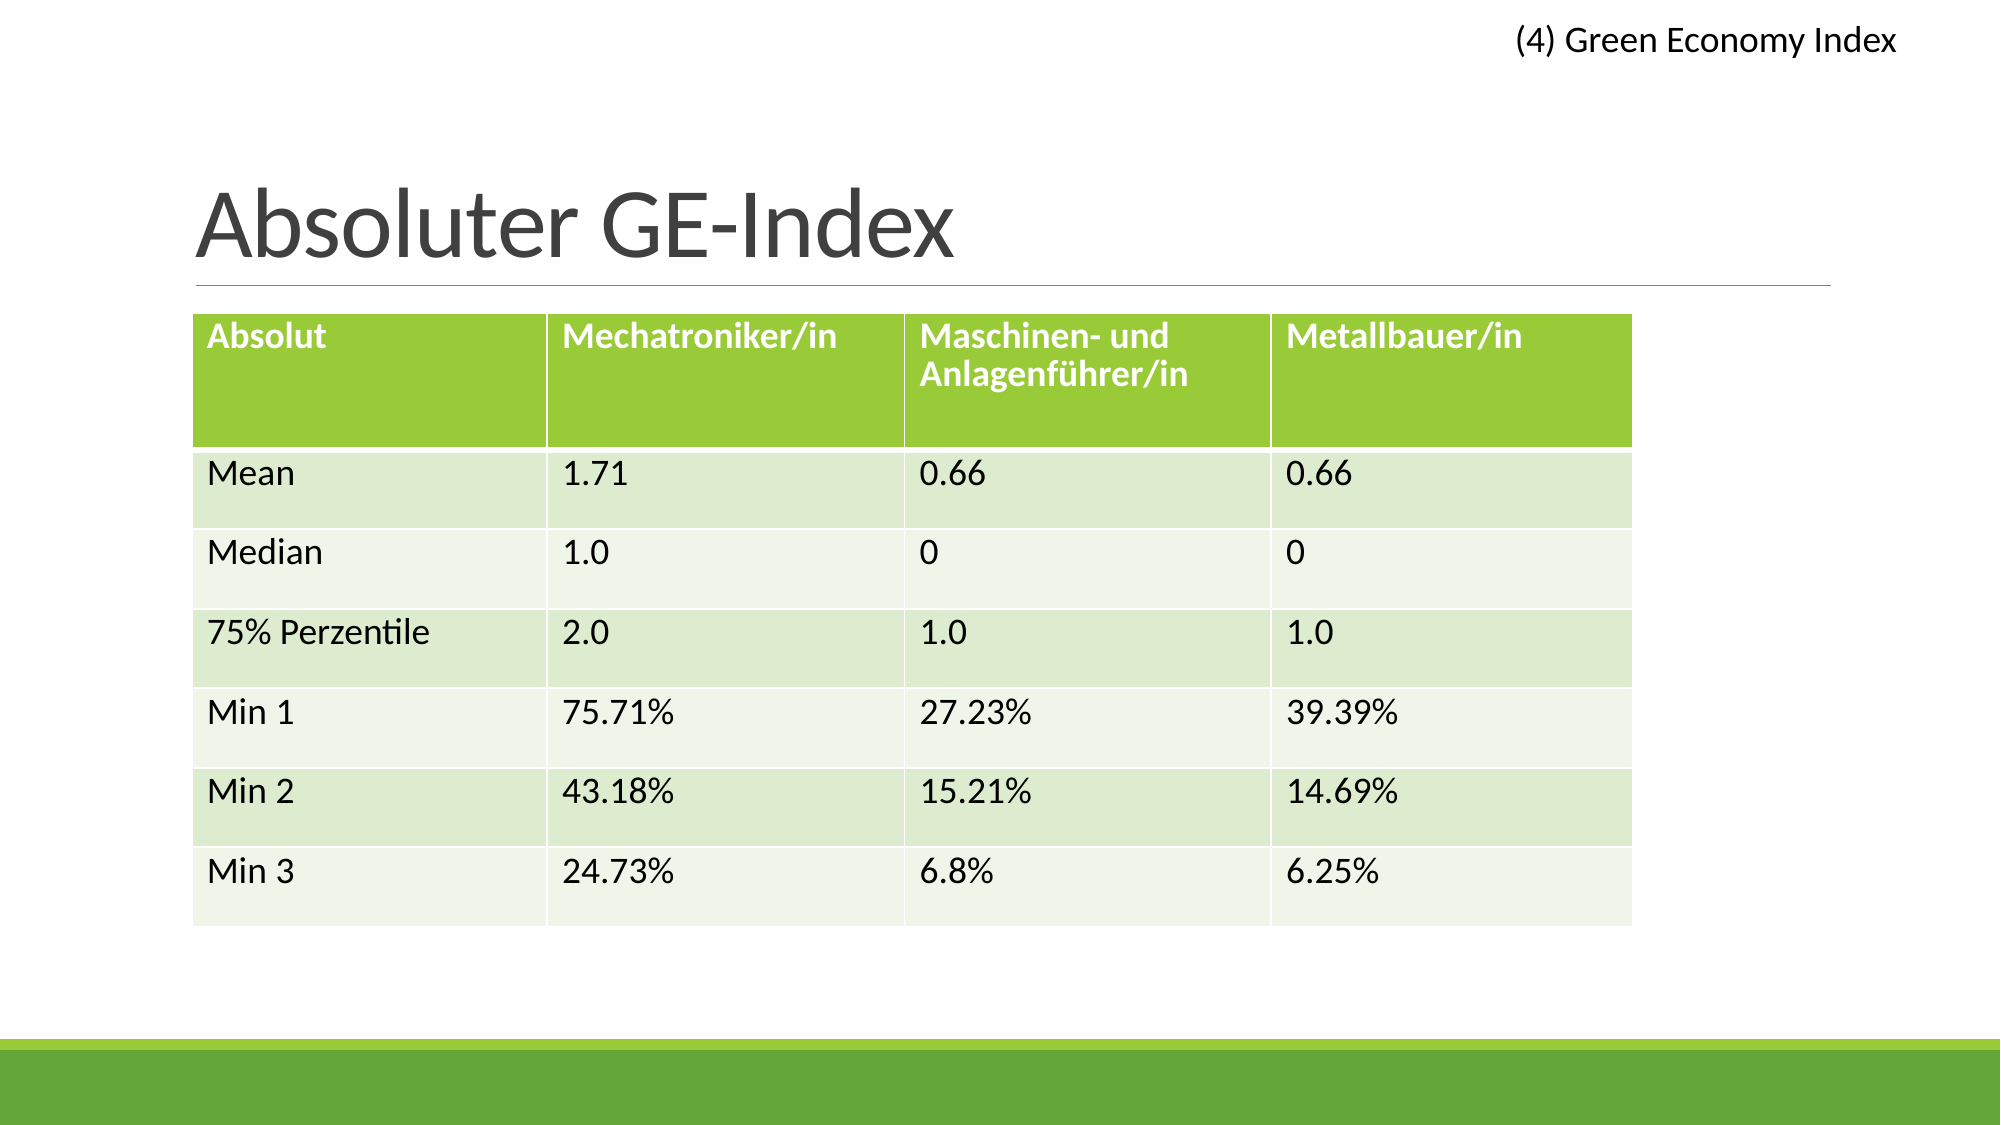

(4) Green Economy Index
# Absoluter GE-Index
| Absolut | Mechatroniker/in | Maschinen- und Anlagenführer/in | Metallbauer/in |
| --- | --- | --- | --- |
| Mean | 1.71 | 0.66 | 0.66 |
| Median | 1.0 | 0 | 0 |
| 75% Perzentile | 2.0 | 1.0 | 1.0 |
| Min 1 | 75.71% | 27.23% | 39.39% |
| Min 2 | 43.18% | 15.21% | 14.69% |
| Min 3 | 24.73% | 6.8% | 6.25% |